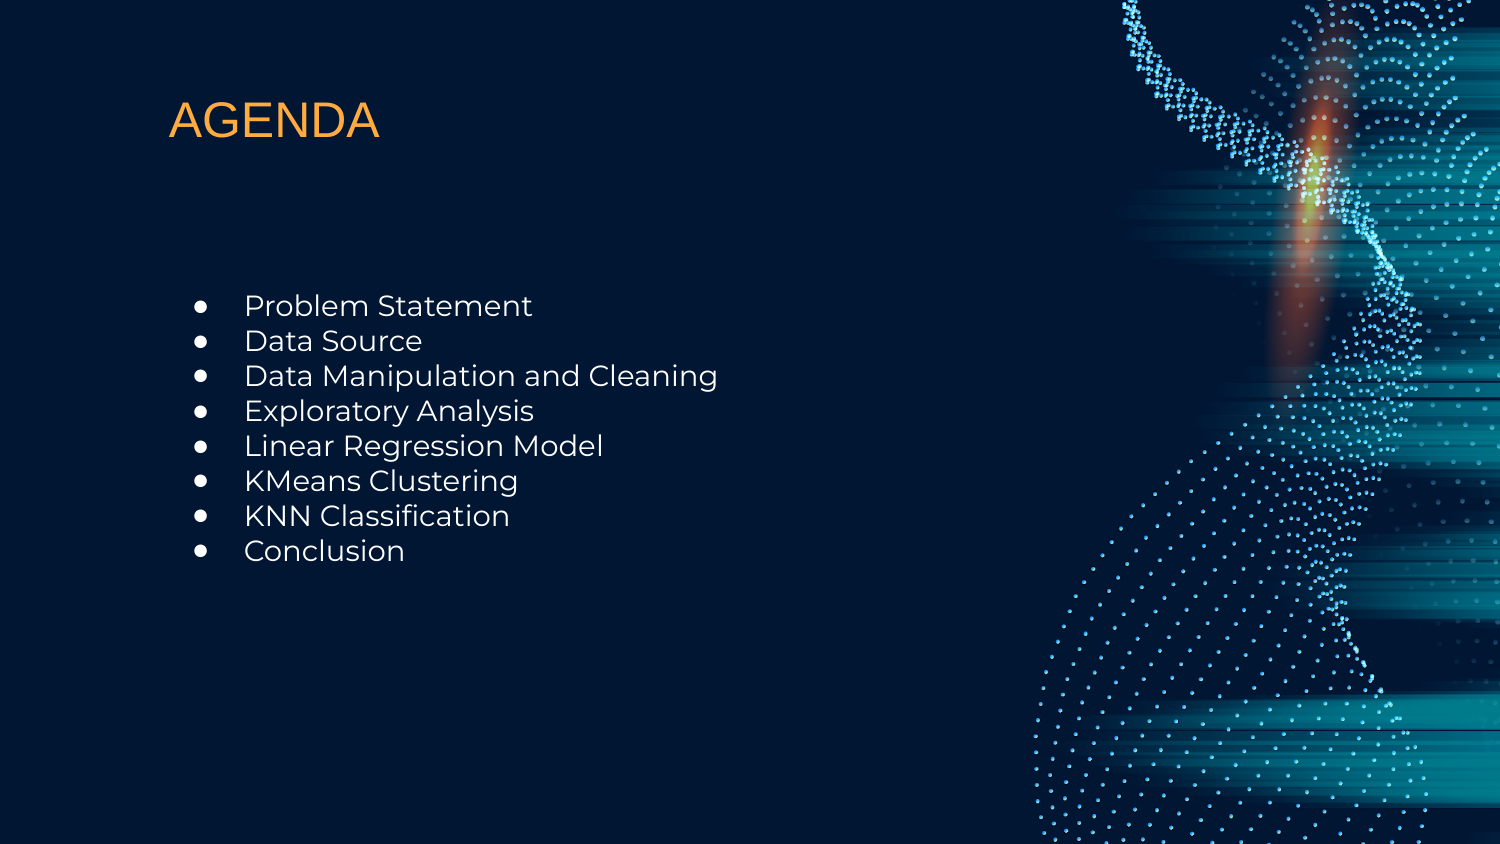

# AGENDA
Problem Statement
Data Source
Data Manipulation and Cleaning
Exploratory Analysis
Linear Regression Model
KMeans Clustering
KNN Classification
Conclusion